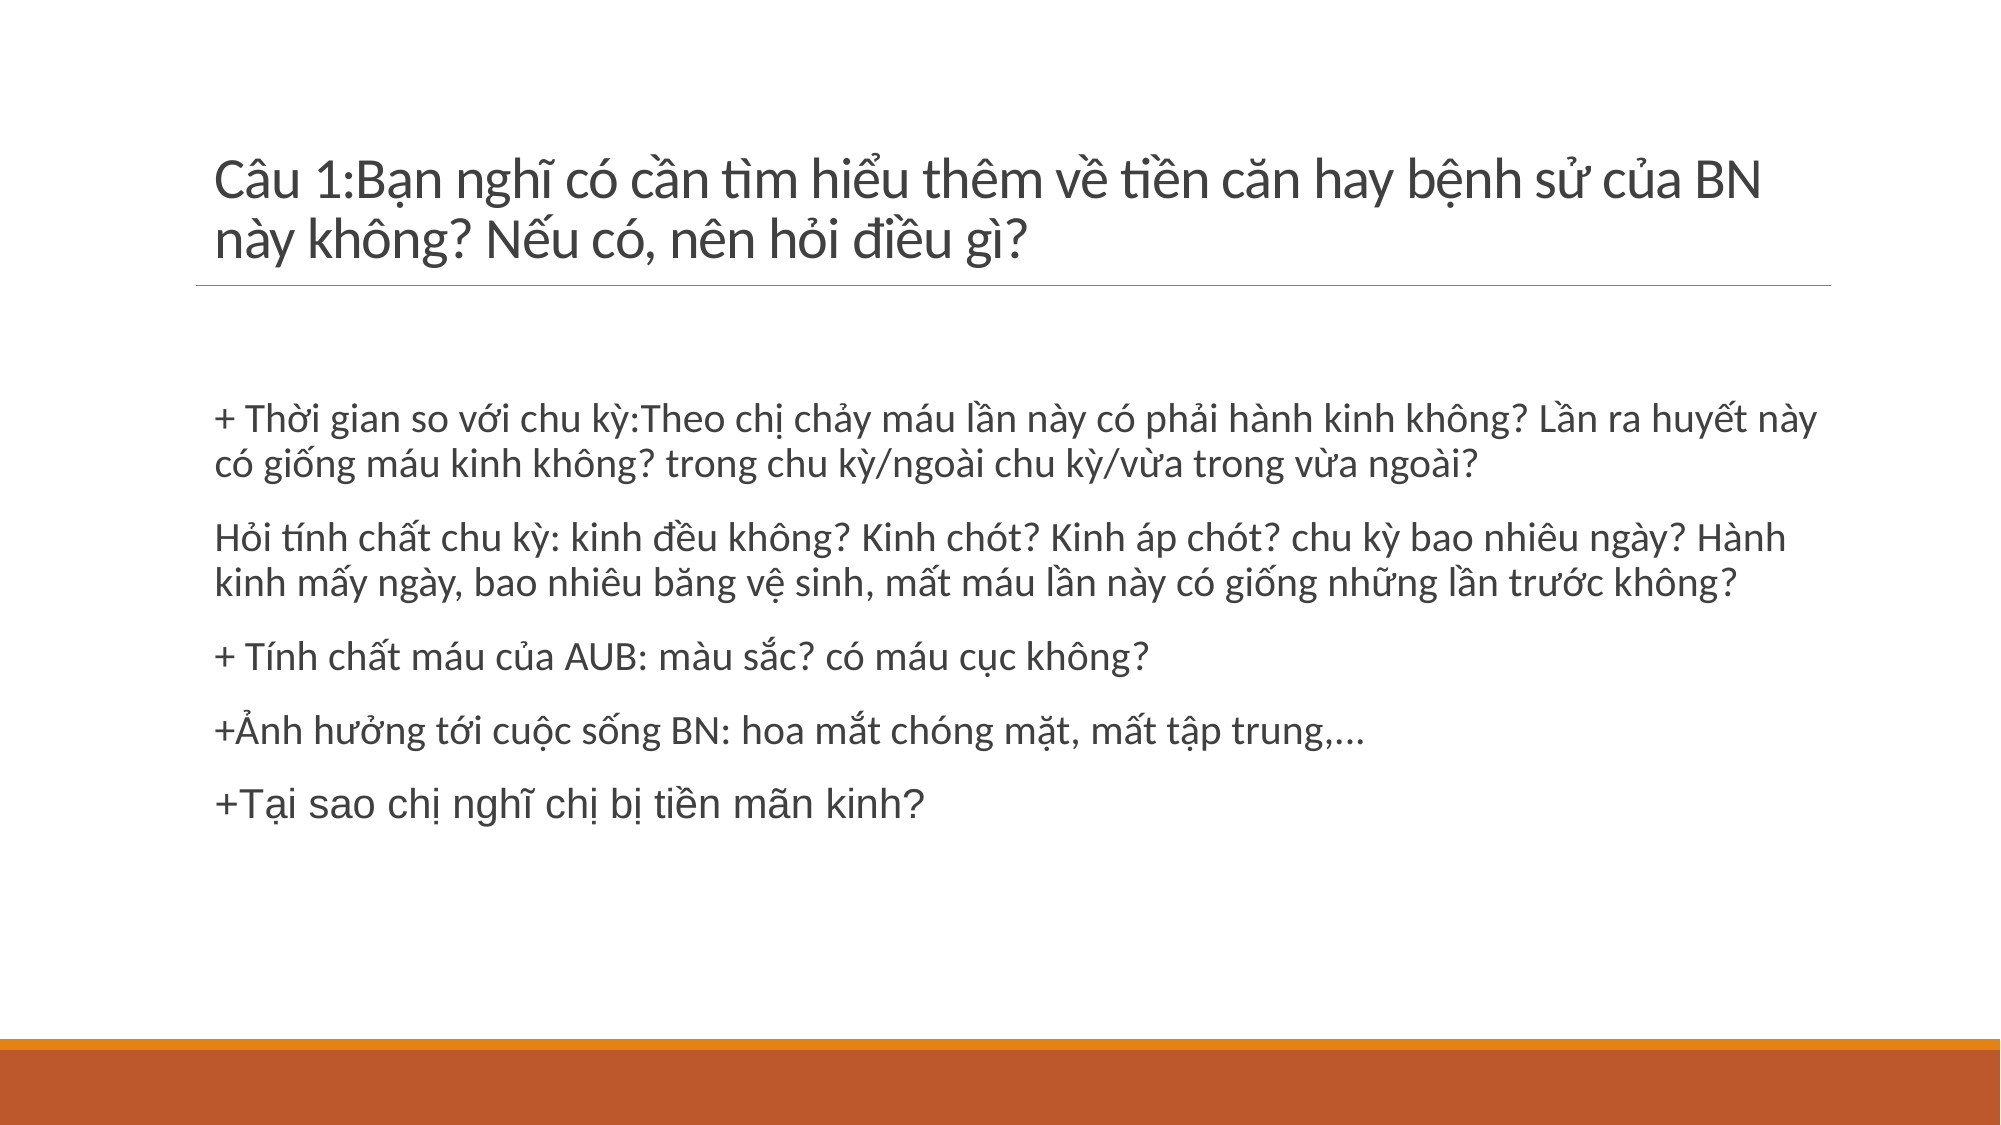

# Câu 1:Bạn nghĩ có cần tìm hiểu thêm về tiền căn hay bệnh sử của BN này không? Nếu có, nên hỏi điều gì?
+ Thời gian so với chu kỳ:Theo chị chảy máu lần này có phải hành kinh không? Lần ra huyết này có giống máu kinh không? trong chu kỳ/ngoài chu kỳ/vừa trong vừa ngoài?
Hỏi tính chất chu kỳ: kinh đều không? Kinh chót? Kinh áp chót? chu kỳ bao nhiêu ngày? Hành kinh mấy ngày, bao nhiêu băng vệ sinh, mất máu lần này có giống những lần trước không?
+ Tính chất máu của AUB: màu sắc? có máu cục không?
+Ảnh hưởng tới cuộc sống BN: hoa mắt chóng mặt, mất tập trung,...
+Tại sao chị nghĩ chị bị tiền mãn kinh?